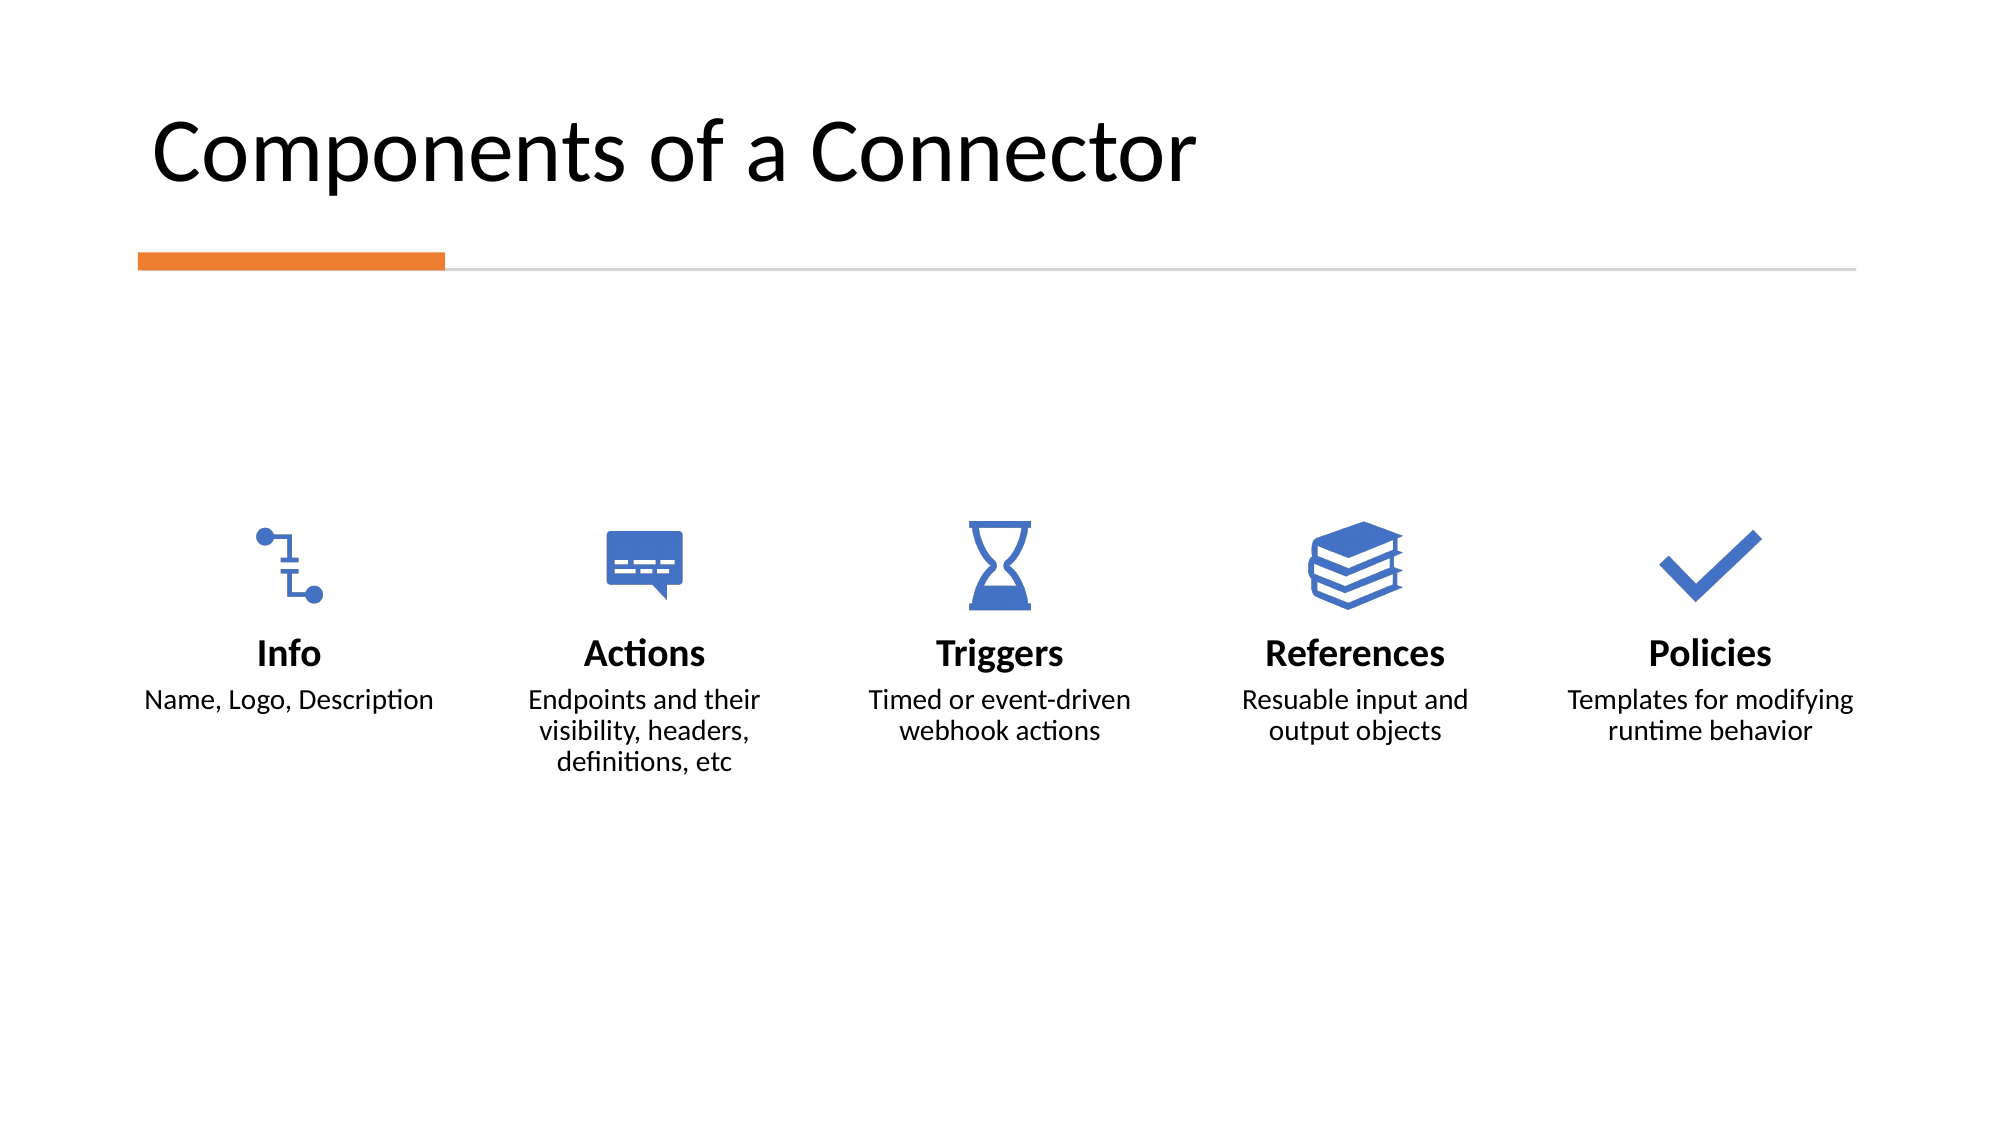

# Components of a Connector

Info
Name, Logo, Description
Actions
Endpoints and their visibility, headers, definitions, etc
Triggers
Timed or event-driven webhook actions
References
Resuable input and output objects
Policies
Templates for modifying runtime behavior